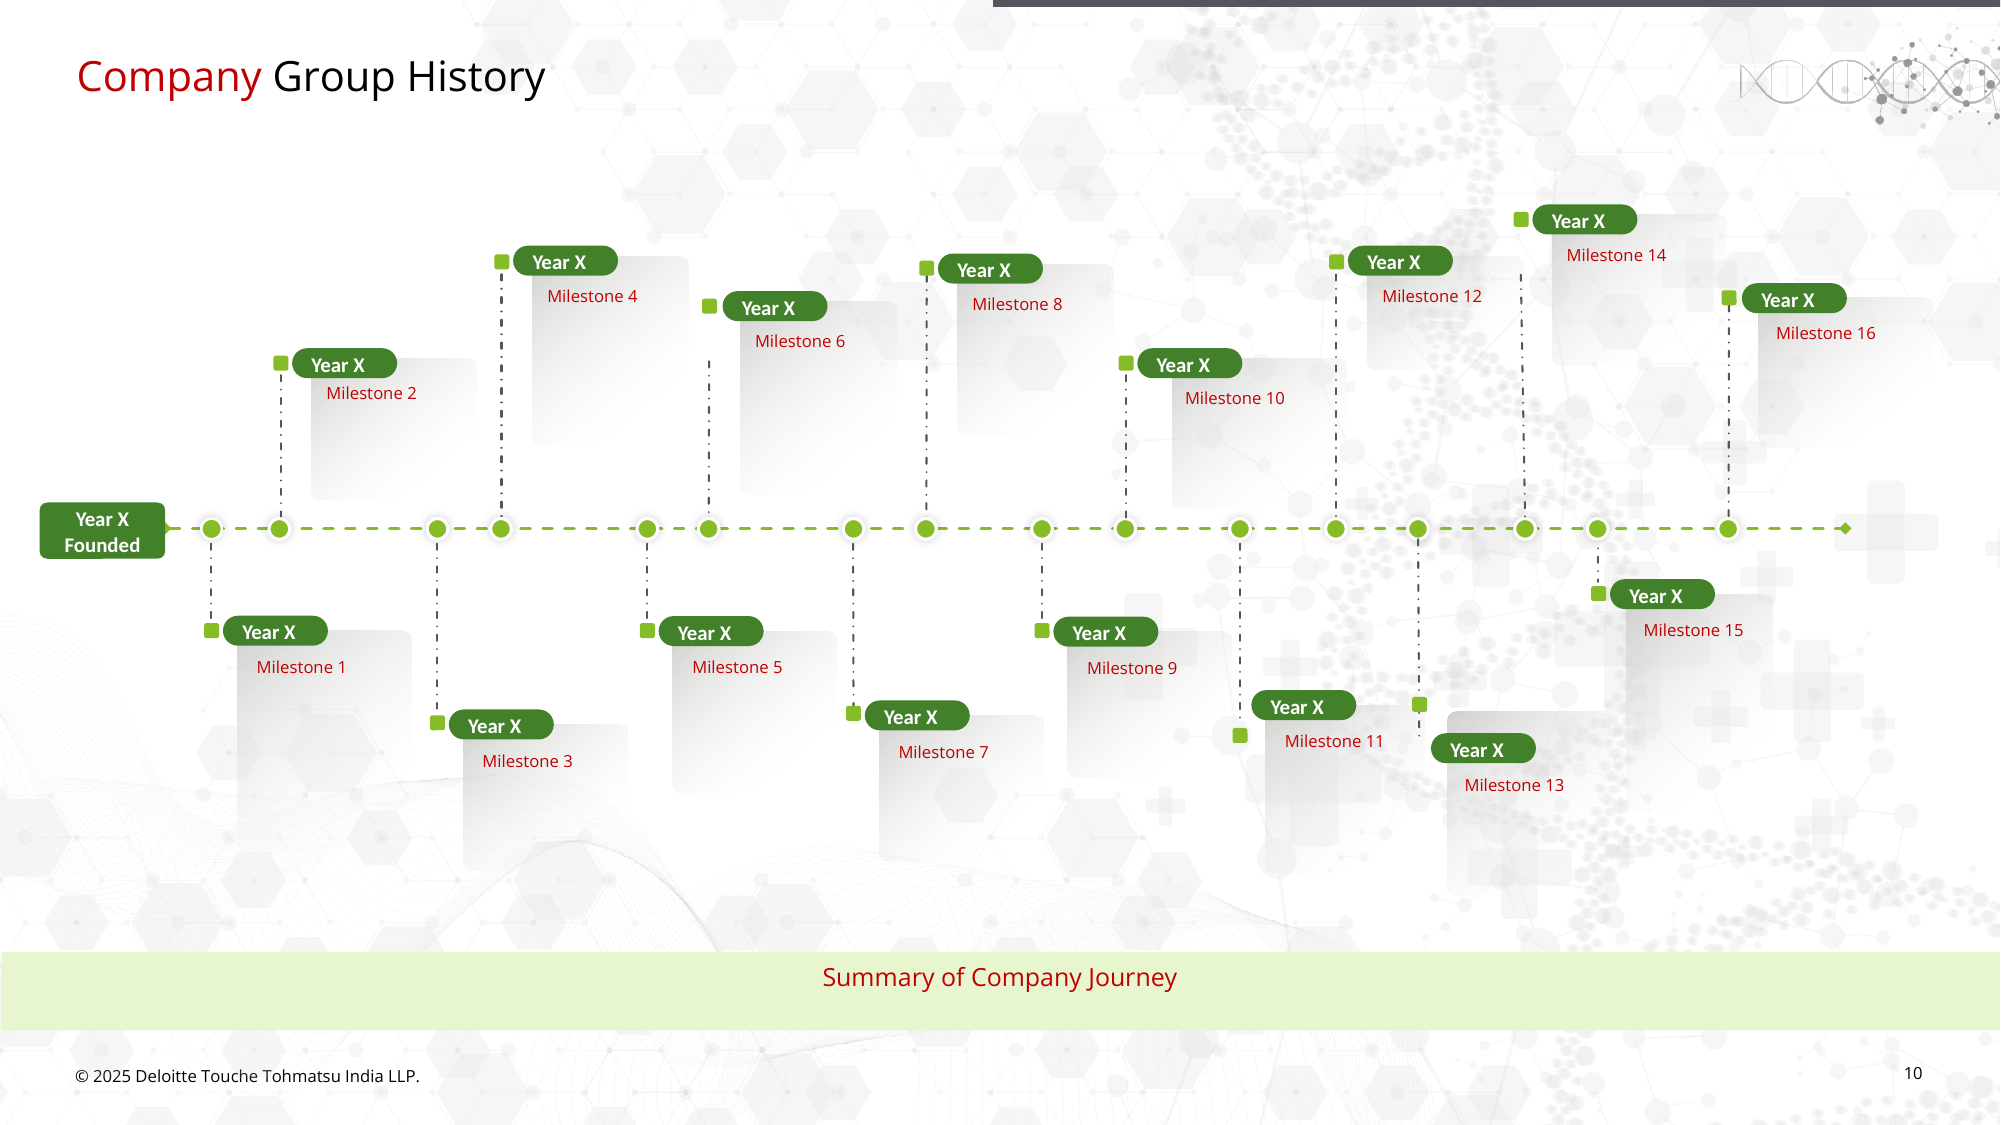

# Company Group History
Year X

Milestone 14
Year X
Year X
Year X

Year X
Milestone 4
Milestone 12

Year X
Milestone 8

Milestone 16
Milestone 6
Year X
Year X

Milestone 2
Milestone 10
Year X Founded

Year X

Year X
Year X
Year X
Milestone 15

Milestone 1
Milestone 5
Milestone 9
Year X
Year X

Year X

Milestone 11
Year X
Milestone 7
Milestone 3
Milestone 13

Summary of Company Journey